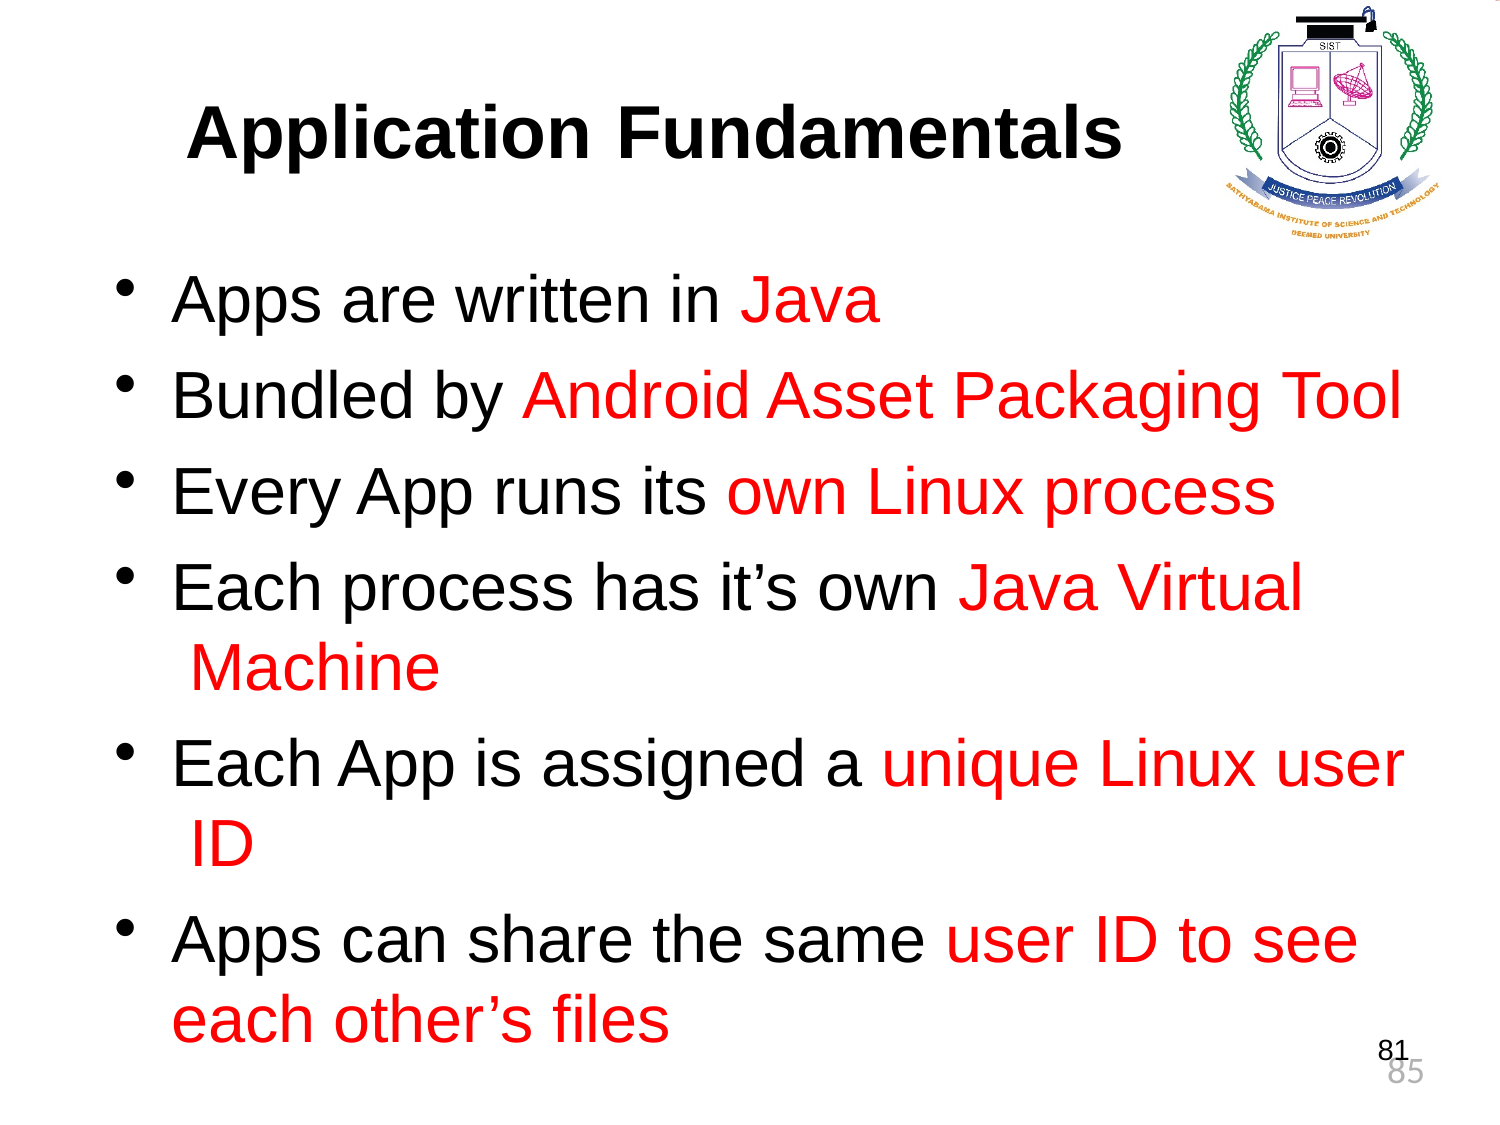

# Application Fundamentals
Apps are written in Java
Bundled by Android Asset Packaging Tool
Every App runs its own Linux process
Each process has it’s own Java Virtual  Machine
Each App is assigned a unique Linux user  ID
Apps can share the same user ID to see
each other’s files
81
85